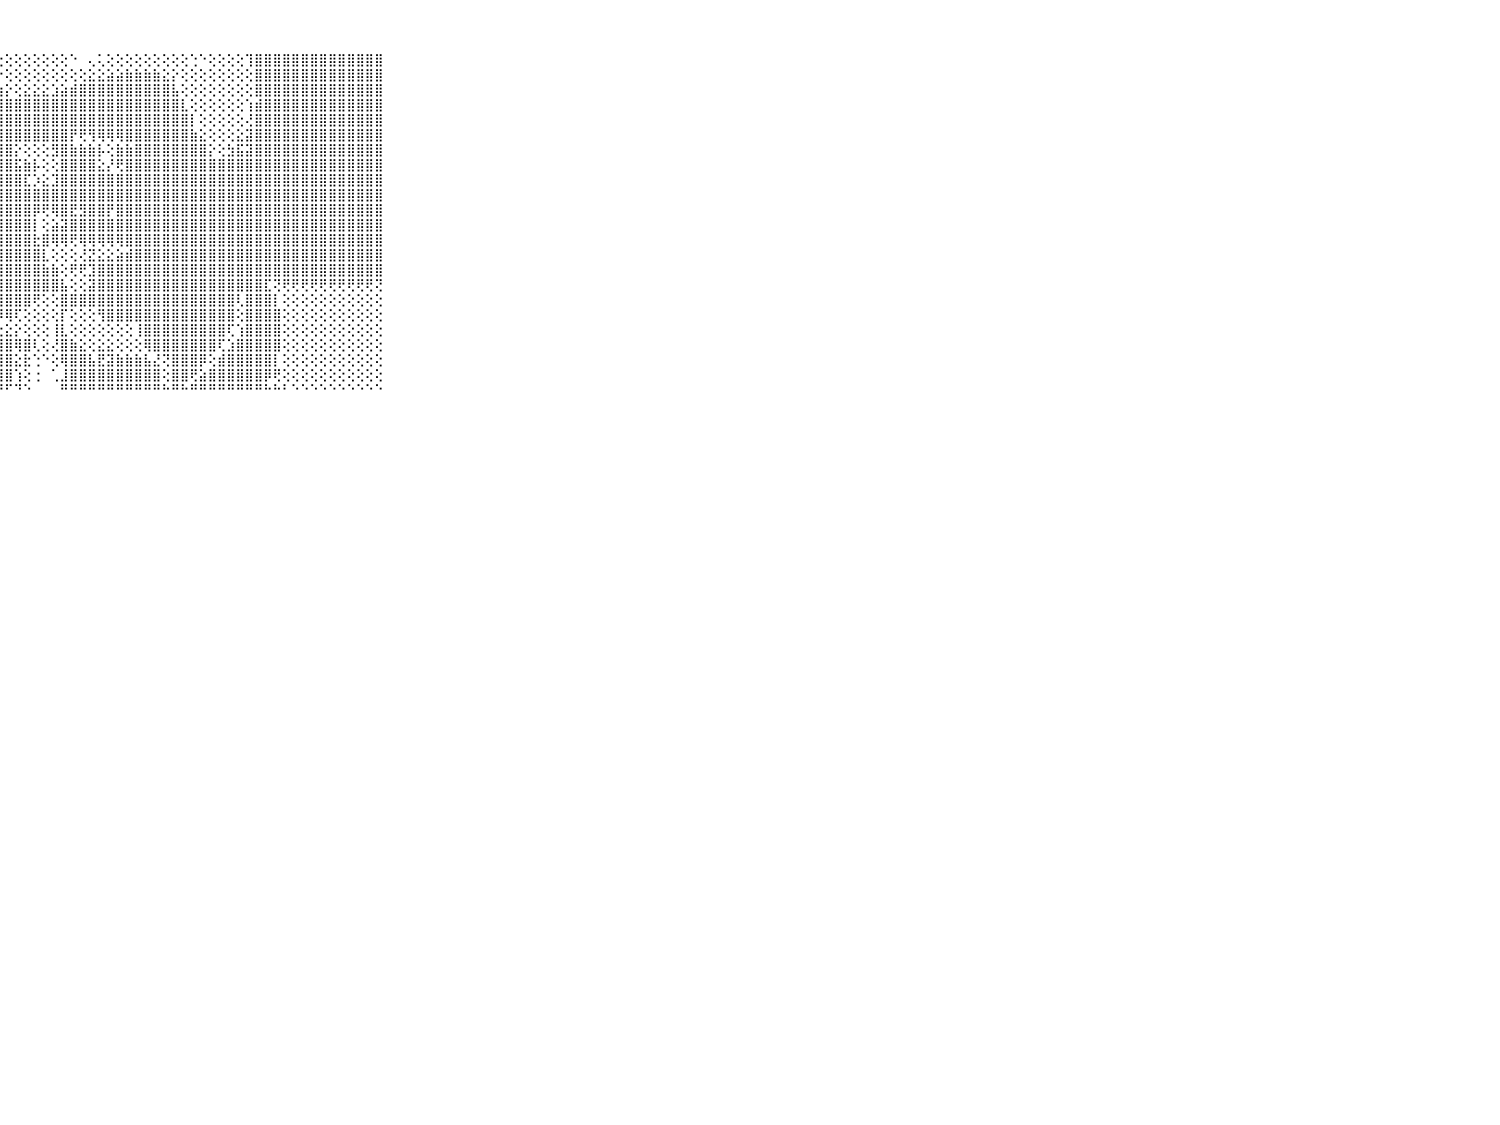

⠀⠀⠀⠀⠀⠀⠀⠀⠀⠀⠀⣿⣿⣿⣿⣿⣿⣿⣿⣿⣿⣿⣿⣿⣿⣿⡇⢕⢕⢕⢕⢕⢕⢕⢕⠑⠀⢄⢅⢕⢕⢕⢕⢕⢕⢕⢕⢕⢑⠑⢕⢕⢕⢕⢹⣿⣿⣿⣿⣿⣿⣿⣿⣿⣿⣿⣿⣿⣿⠀⠀⠀⠀⠀⠀⠀⠀⠀⠀⠀⠀
⠀⠀⠀⠀⠀⠀⠀⠀⠀⠀⠀⣿⣿⣿⣿⣿⣿⣿⣿⣿⣿⣿⣿⣿⣿⣿⣿⡕⢕⢕⢕⢕⢕⢕⢕⢕⢕⣕⣕⣵⣵⣷⣷⣷⣷⣕⡕⢕⢕⢕⢕⢕⢕⢕⢕⣿⣿⣿⣿⣿⣿⣿⣿⣿⣿⣿⣿⣿⣿⠀⠀⠀⠀⠀⠀⠀⠀⠀⠀⠀⠀
⠀⠀⠀⠀⠀⠀⠀⠀⠀⠀⠀⣿⣿⣿⣿⣿⣿⣿⣿⣿⣿⣿⣿⣿⣿⣿⣿⣷⡕⢕⣕⣕⣕⣱⣵⣾⣿⣿⣿⣿⣿⣿⣿⣿⣿⣿⣧⢕⢕⢕⢕⢕⢕⢕⢕⣿⣿⣿⣿⣿⣿⣿⣿⣿⣿⣿⣿⣿⣿⠀⠀⠀⠀⠀⠀⠀⠀⠀⠀⠀⠀
⠀⠀⠀⠀⠀⠀⠀⠀⠀⠀⠀⣿⣿⣿⣿⣿⣿⣿⣿⣿⣿⣿⣿⣿⣿⣿⣿⣿⣿⣿⣿⣿⣿⣿⣿⣿⣿⣿⣿⣿⣿⣿⣿⣿⣿⣿⣿⣇⢕⢕⢕⢕⢕⢕⢱⣾⣿⣿⣿⣿⣿⣿⣿⣿⣿⣿⣿⣿⣿⠀⠀⠀⠀⠀⠀⠀⠀⠀⠀⠀⠀
⠀⠀⠀⠀⠀⠀⠀⠀⠀⠀⠀⣿⣿⣿⣿⣿⣿⣿⣿⣿⣿⣿⣿⣿⣿⣿⣿⣿⣿⣿⣿⣿⣿⣿⣿⣿⣿⣿⣿⣿⣿⣿⣿⣿⣿⣿⣿⣿⡇⢕⢕⢕⢕⢕⢜⣿⣿⣿⣿⣿⣿⣿⣿⣿⣿⣿⣿⣿⣿⠀⠀⠀⠀⠀⠀⠀⠀⠀⠀⠀⠀
⠀⠀⠀⠀⠀⠀⠀⠀⠀⠀⠀⣿⣿⣿⣿⣿⣿⣿⣿⣿⣿⣿⣿⣿⣿⣿⣿⣿⣿⣿⣿⣿⣿⣿⣿⡟⢟⢻⢿⢿⢿⣿⣿⣿⣿⣿⣿⣿⣷⣕⢕⢕⢕⣕⣽⣿⣿⣿⣿⣿⣿⣿⣿⣿⣿⣿⣿⣿⣿⠀⠀⠀⠀⠀⠀⠀⠀⠀⠀⠀⠀
⠀⠀⠀⠀⠀⠀⠀⠀⠀⠀⠀⣿⣿⣿⣿⣿⣿⣿⣿⣿⣿⣿⣿⣿⣿⣿⣿⣿⣿⡕⢕⢕⢕⣻⣿⣷⣷⣷⡧⢕⣷⣷⣿⣿⣿⣿⣿⣿⣿⣿⡕⢕⣳⣯⣽⣿⣿⣿⣿⣿⣿⣿⣿⣿⣿⣿⣿⣿⣿⠀⠀⠀⠀⠀⠀⠀⠀⠀⠀⠀⠀
⠀⠀⠀⠀⠀⠀⠀⠀⠀⠀⠀⣿⣿⣿⣿⣿⣿⣿⣿⣿⣿⣿⣿⣿⣿⣿⣿⣿⣿⣯⣷⡧⢕⢕⣿⣿⣿⣿⣕⡜⢟⣿⣿⣿⣿⣿⣿⣿⣿⣿⣿⣿⣿⣿⣿⣿⣿⣿⣿⣿⣿⣿⣿⣿⣿⣿⣿⣿⣿⠀⠀⠀⠀⠀⠀⠀⠀⠀⠀⠀⠀
⠀⠀⠀⠀⠀⠀⠀⠀⠀⠀⠀⣿⣿⣿⣿⣿⣿⣿⣿⣿⣿⣿⣿⣿⣿⣿⣿⣿⣿⣿⣏⡱⣕⣹⣿⣿⣿⣿⣿⣿⣿⣿⣿⣿⣿⣿⣿⣿⣿⣿⣿⣿⣿⣿⣿⣿⣿⣿⣿⣿⣿⣿⣿⣿⣿⣿⣿⣿⣿⠀⠀⠀⠀⠀⠀⠀⠀⠀⠀⠀⠀
⠀⠀⠀⠀⠀⠀⠀⠀⠀⠀⠀⣿⣿⣿⣿⣿⣿⣿⣿⣿⣿⣿⣿⣿⣿⣿⣿⣿⣿⣿⣿⣿⣿⣿⣿⣿⣿⣿⣿⣿⣿⣿⣿⣿⣿⣿⣿⣿⣿⣿⣿⣿⣿⣿⣿⣿⣿⣿⣿⣿⣿⣿⣿⣿⣿⣿⣿⣿⣿⠀⠀⠀⠀⠀⠀⠀⠀⠀⠀⠀⠀
⠀⠀⠀⠀⠀⠀⠀⠀⠀⠀⠀⣿⣿⣿⣿⣿⣿⣿⣿⣿⣿⣿⣿⣿⣿⣿⣿⣿⣿⣿⣿⡿⢟⢿⣿⣟⣻⣿⣿⡟⣿⣿⣿⣿⣿⣿⣿⣿⣿⣿⣿⣿⣿⣿⣿⣿⣿⣿⣿⣿⣿⣿⣿⣿⣿⣿⣿⣿⣿⠀⠀⠀⠀⠀⠀⠀⠀⠀⠀⠀⠀
⠀⠀⠀⠀⠀⠀⠀⠀⠀⠀⠀⣿⣿⣿⣿⣿⣿⣿⣿⣿⣿⣿⣿⣿⣿⣿⣿⣿⣿⣿⣿⡇⢕⣵⣽⣿⣿⣿⣿⣿⣿⣿⣿⣿⣿⣿⣿⣿⣿⣿⣿⣿⣿⣿⣿⣿⣿⣿⣿⣿⣿⣿⣿⣿⣿⣿⣿⣿⣿⠀⠀⠀⠀⠀⠀⠀⠀⠀⠀⠀⠀
⠀⠀⠀⠀⠀⠀⠀⠀⠀⠀⠀⣿⣿⣿⣿⣿⣿⣿⣿⣿⣿⣿⣿⣿⣿⣿⣿⣿⣿⣿⣿⣗⣿⢿⢿⢟⢿⢿⢿⢿⢿⣿⣿⣿⣿⣿⣿⣿⣿⣿⣿⣿⣿⣿⣿⣿⣿⣿⣿⣿⣿⣿⣿⣿⣿⣿⣿⣿⣿⠀⠀⠀⠀⠀⠀⠀⠀⠀⠀⠀⠀
⠀⠀⠀⠀⠀⠀⠀⠀⠀⠀⠀⣿⣿⣿⣿⣿⣿⣿⣿⣿⣿⣿⣿⣿⣿⣿⣿⣿⣿⣿⣿⣿⣇⢕⢕⢕⢜⣝⣕⣕⣵⣾⣿⣿⣿⣿⣿⣿⣿⣿⣿⣿⣿⣿⣿⣿⣿⣿⣿⣿⣿⣿⣿⣿⣿⣿⣿⣿⣿⠀⠀⠀⠀⠀⠀⠀⠀⠀⠀⠀⠀
⠀⠀⠀⠀⠀⠀⠀⠀⠀⠀⠀⣿⣿⣿⣿⣿⣿⣿⣿⣿⣿⣿⣿⣿⣿⣿⣿⣿⣿⣿⣿⣿⣷⣷⢕⢟⢟⣹⣿⣿⣿⣿⣿⣿⣿⣿⣿⣿⣿⣿⣿⣿⣿⣿⣿⣿⣿⣿⣿⣿⣿⣿⣿⣿⣿⣿⣿⣿⣿⠀⠀⠀⠀⠀⠀⠀⠀⠀⠀⠀⠀
⠀⠀⠀⠀⠀⠀⠀⠀⠀⠀⠀⣿⣿⣿⣿⣿⣿⣿⣿⣿⣿⣿⣿⣿⣿⣿⣿⣿⣿⣿⣿⣿⣿⣿⣧⢕⢕⣽⣿⣿⣿⣿⣿⣿⣿⣿⣿⣿⣿⣿⣿⣿⣿⣿⣿⣿⣏⢝⢟⢟⢟⢟⢟⢟⢟⢟⢟⢟⢝⠀⠀⠀⠀⠀⠀⠀⠀⠀⠀⠀⠀
⠀⠀⠀⠀⠀⠀⠀⠀⠀⠀⠀⣿⣿⣿⣿⣿⣿⣿⣿⣿⣿⣿⣿⣿⣿⣿⣿⣿⣿⣿⣿⢟⢕⢕⣿⣿⣿⣿⣿⣿⣿⣿⣿⣿⣿⣿⣿⣿⣿⣿⣿⣿⣿⢇⣿⣿⣿⡇⢕⢕⢕⢕⢕⢕⢕⢕⢕⢕⢕⠀⠀⠀⠀⠀⠀⠀⠀⠀⠀⠀⠀
⠀⠀⠀⠀⠀⠀⠀⠀⠀⠀⠀⣿⣿⣿⣿⣿⣿⣿⣿⣿⣿⣿⣿⣿⣿⣿⣿⡿⢿⢏⢕⢕⢕⢕⡏⢕⢕⢕⢻⣿⣿⣿⣿⣿⣿⣿⣿⣿⣿⣿⣿⣿⣿⢕⣿⣿⣿⣿⢕⢕⢕⢕⢕⢕⢕⢕⢕⢕⢕⠀⠀⠀⠀⠀⠀⠀⠀⠀⠀⠀⠀
⠀⠀⠀⠀⠀⠀⠀⠀⠀⠀⠀⣿⣿⣿⣿⣿⣿⣿⣿⣿⣿⣿⣿⣿⡿⣯⣵⣕⣕⡕⢕⢕⢕⢸⣇⢕⢕⢕⢕⢕⢕⢕⢸⣿⣿⣿⣿⣿⣿⣿⣿⣿⢏⢱⣿⣿⣿⣿⢕⢕⢕⢕⢕⢕⢕⢕⢕⢕⢕⠀⠀⠀⠀⠀⠀⠀⠀⠀⠀⠀⠀
⠀⠀⠀⠀⠀⠀⠀⠀⠀⠀⠀⣿⣿⣿⣿⣿⣿⢿⢟⢏⢝⢞⢝⢝⢷⣿⢹⣿⣿⢿⣿⢇⢕⢜⣿⣷⣕⢕⣕⣕⢕⢕⢕⢿⣿⣿⣿⣿⣿⣿⣿⢏⣱⣿⣿⣿⣿⣿⢕⢕⢕⢕⢕⢕⢕⢕⢕⢕⢕⠀⠀⠀⠀⠀⠀⠀⠀⠀⠀⠀⠀
⠀⠀⠀⠀⠀⠀⠀⠀⠀⠀⠀⣿⡿⢿⢟⢝⢕⢕⢕⢕⢕⢕⢕⢕⢽⣿⡎⣿⣿⣕⣗⢑⠑⢕⢿⣿⣿⣧⣟⣽⣷⣷⣷⣧⣜⢝⣿⣿⣿⡿⢕⣾⣿⣿⣿⣿⣿⡇⢕⢕⢕⢕⢕⢕⢕⢕⢕⢕⢕⠀⠀⠀⠀⠀⠀⠀⠀⠀⠀⠀⠀
⠀⠀⠀⠀⠀⠀⠀⠀⠀⠀⠀⢕⢕⢕⢕⢕⢕⢕⢕⢕⢕⢕⢕⢕⢽⣿⣺⣿⣿⢱⢕⢐⠀⢁⣸⣿⣿⣿⣿⣿⣿⣿⣿⣿⣿⢕⣿⣿⢟⣵⣿⣿⣿⣿⣿⣿⡿⢟⢕⢕⢕⢕⢕⢕⢕⢕⢕⢕⢕⠀⠀⠀⠀⠀⠀⠀⠀⠀⠀⠀⠀
⠀⠀⠀⠀⠀⠀⠀⠀⠀⠀⠀⠑⠑⠑⠑⠑⠑⠑⠑⠑⠑⠑⠑⠑⠙⠋⠛⠛⠋⠙⠑⠀⠀⠀⠛⠛⠛⠛⠛⠛⠛⠛⠛⠛⠛⠓⠛⠓⠛⠛⠛⠛⠛⠛⠛⠛⠓⠓⠃⠑⠑⠑⠑⠑⠑⠑⠑⠑⠑⠀⠀⠀⠀⠀⠀⠀⠀⠀⠀⠀⠀